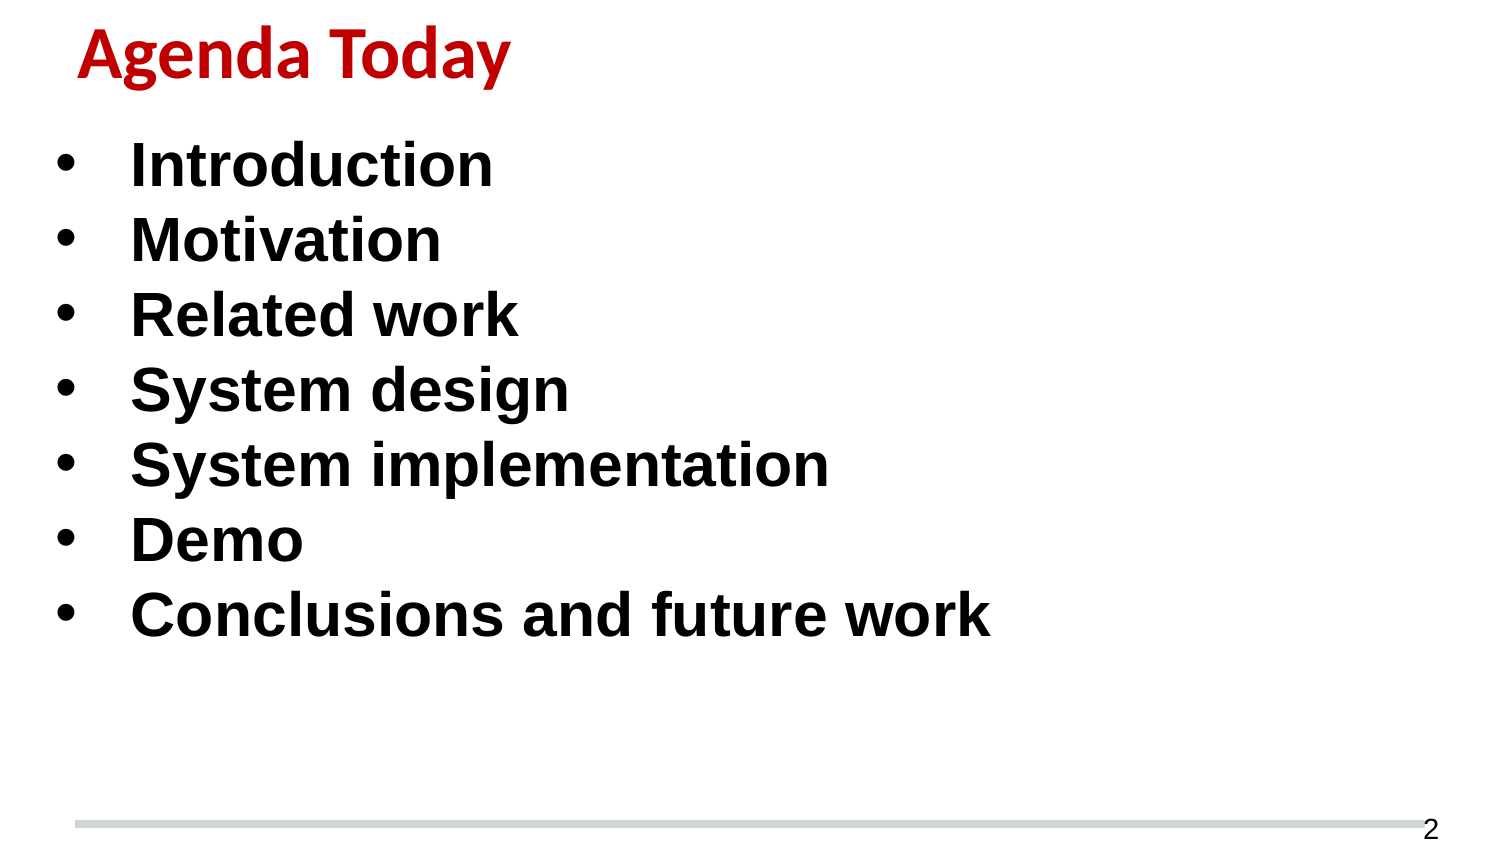

# Agenda Today
Introduction
Motivation
Related work
System design
System implementation
Demo
Conclusions and future work

2